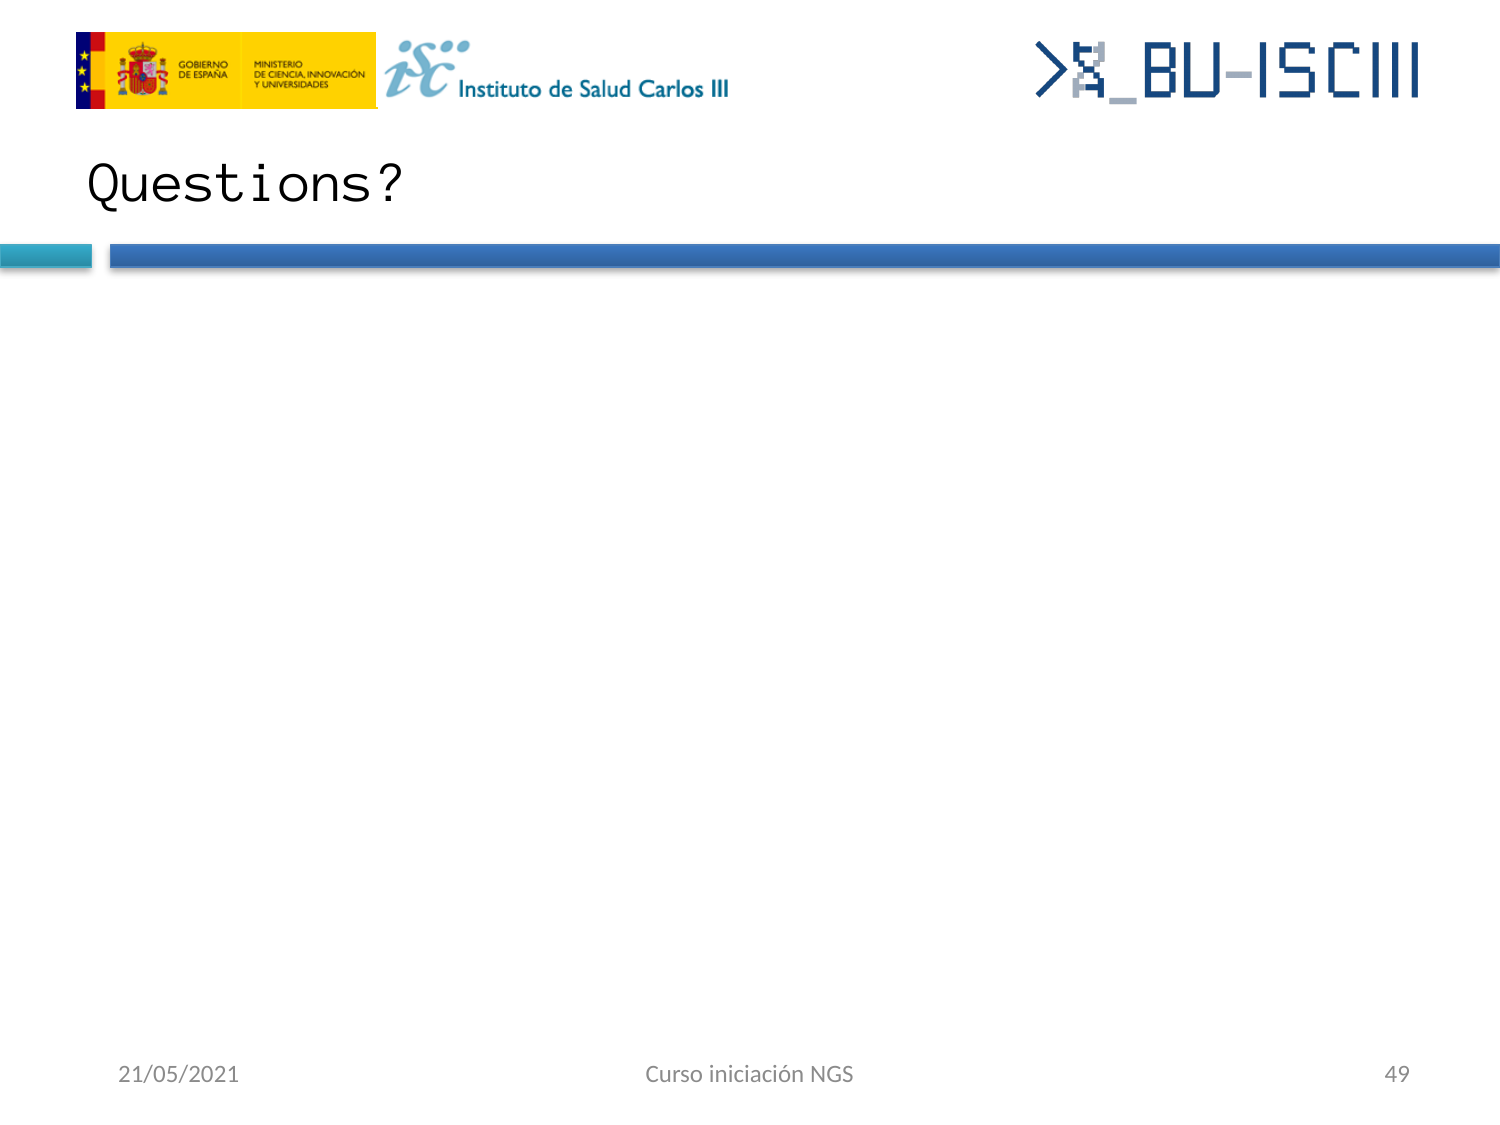

# Questions?
Curso iniciación NGS
49
21/05/2021